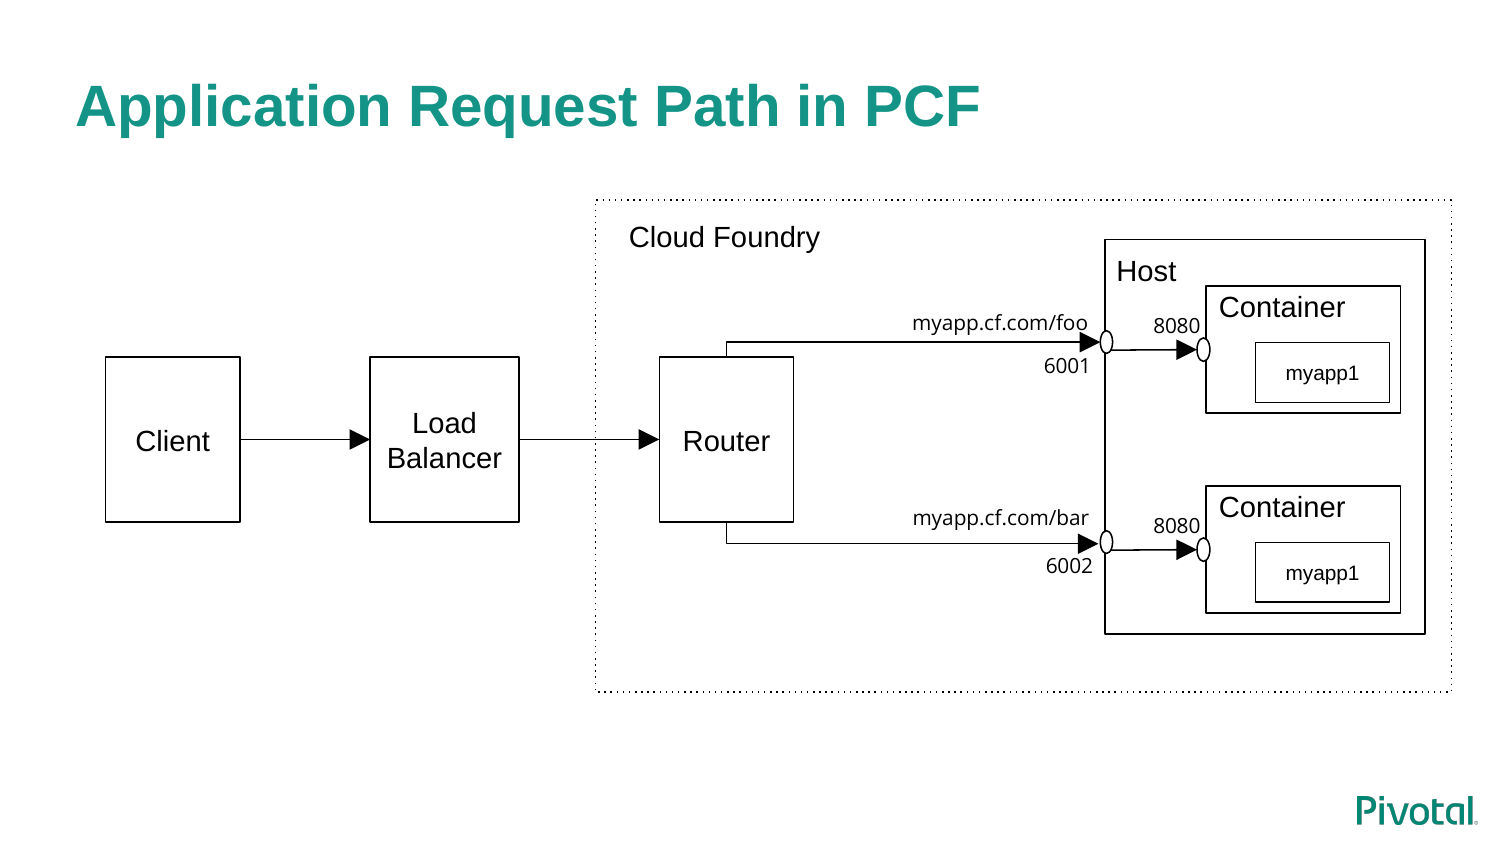

# Application Request Path in PCF

Cloud Foundry
Host

Container

myapp.cf.com/foo
8080

6001
myapp1
Client
Load Balancer
Router
Container

myapp.cf.com/bar
8080

6002
myapp1